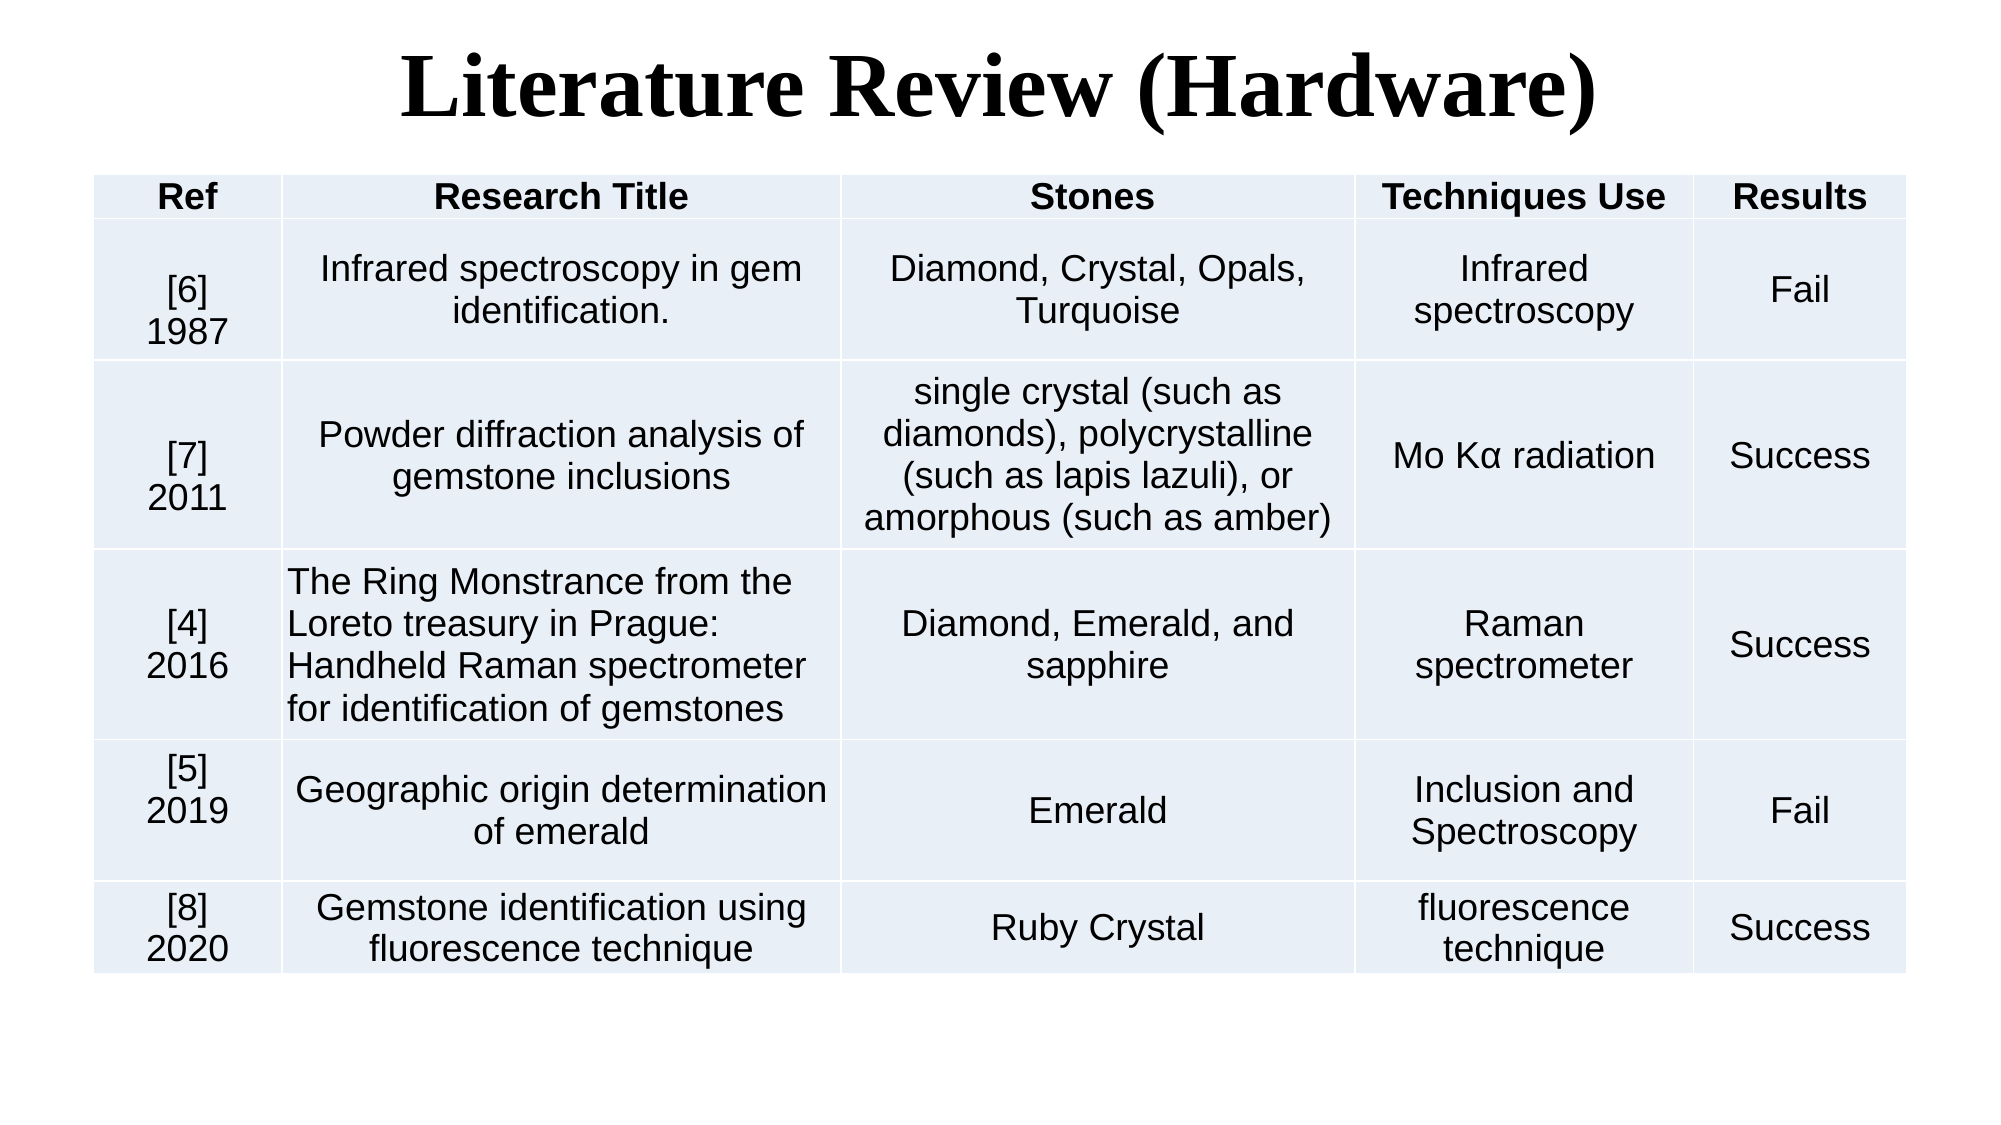

# Literature Review (Hardware)
| Ref | Research Title | Stones | Techniques Use | Results |
| --- | --- | --- | --- | --- |
| [6] 1987 | Infrared spectroscopy in gem identification. | Diamond, Crystal, Opals, Turquoise | Infrared spectroscopy | Fail |
| [7] 2011 | Powder diffraction analysis of gemstone inclusions | single crystal (such as diamonds), polycrystalline (such as lapis lazuli), or amorphous (such as amber) | Mo Kα radiation | Success |
| [4] 2016 | The Ring Monstrance from the Loreto treasury in Prague: Handheld Raman spectrometer for identification of gemstones | Diamond, Emerald, and sapphire | Raman spectrometer | Success |
| [5] 2019 | Geographic origin determination of emerald | Emerald | Inclusion and Spectroscopy | Fail |
| [8] 2020 | Gemstone identification using fluorescence technique | Ruby Crystal | fluorescence technique | Success |